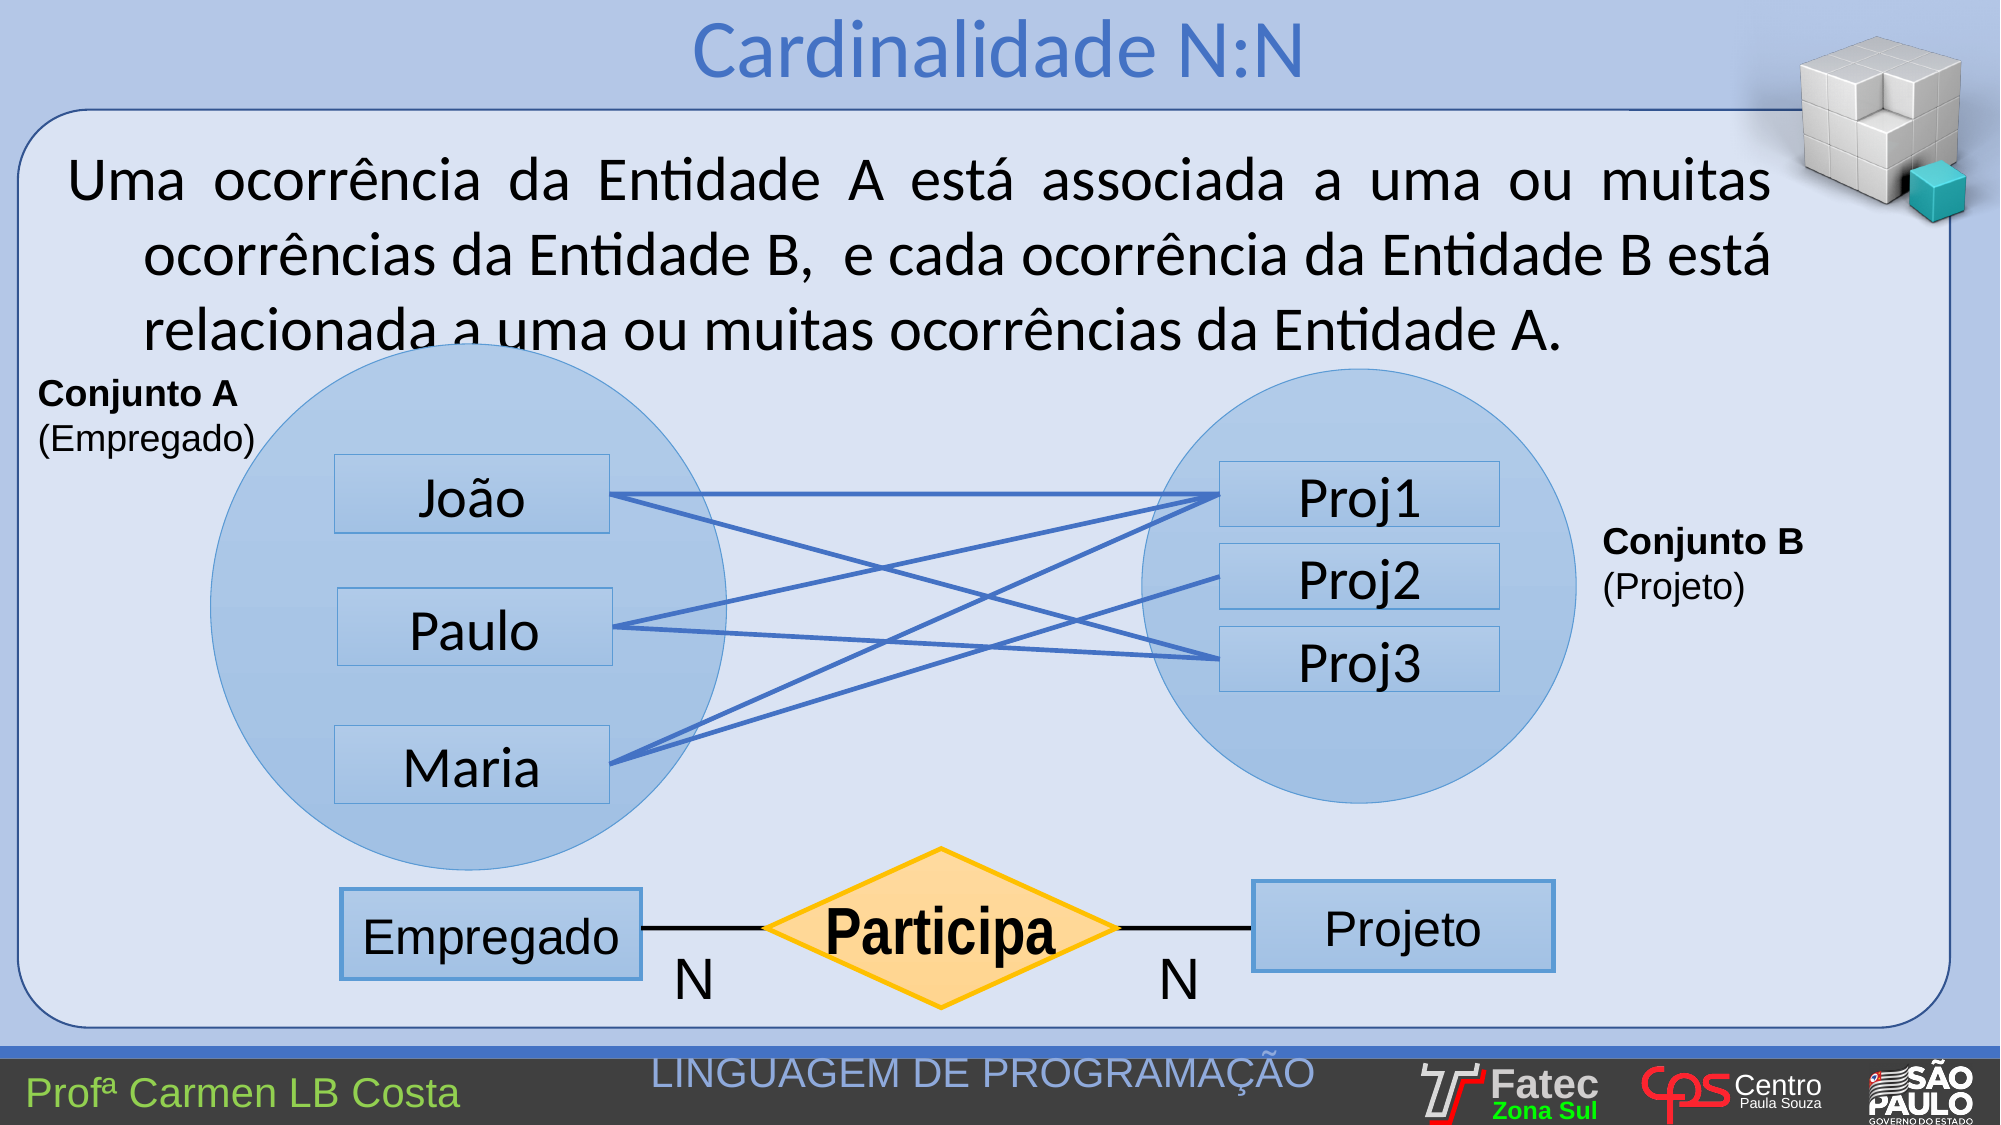

Cardinalidade N:N
Uma ocorrência da Entidade A está associada a uma ou muitas ocorrências da Entidade B,  e cada ocorrência da Entidade B está relacionada a uma ou muitas ocorrências da Entidade A.

João
Paulo
Maria
Conjunto A
(Empregado)

Proj1
Proj2
Proj3
Conjunto B
(Projeto)
Participa
Projeto
Empregado

N
N